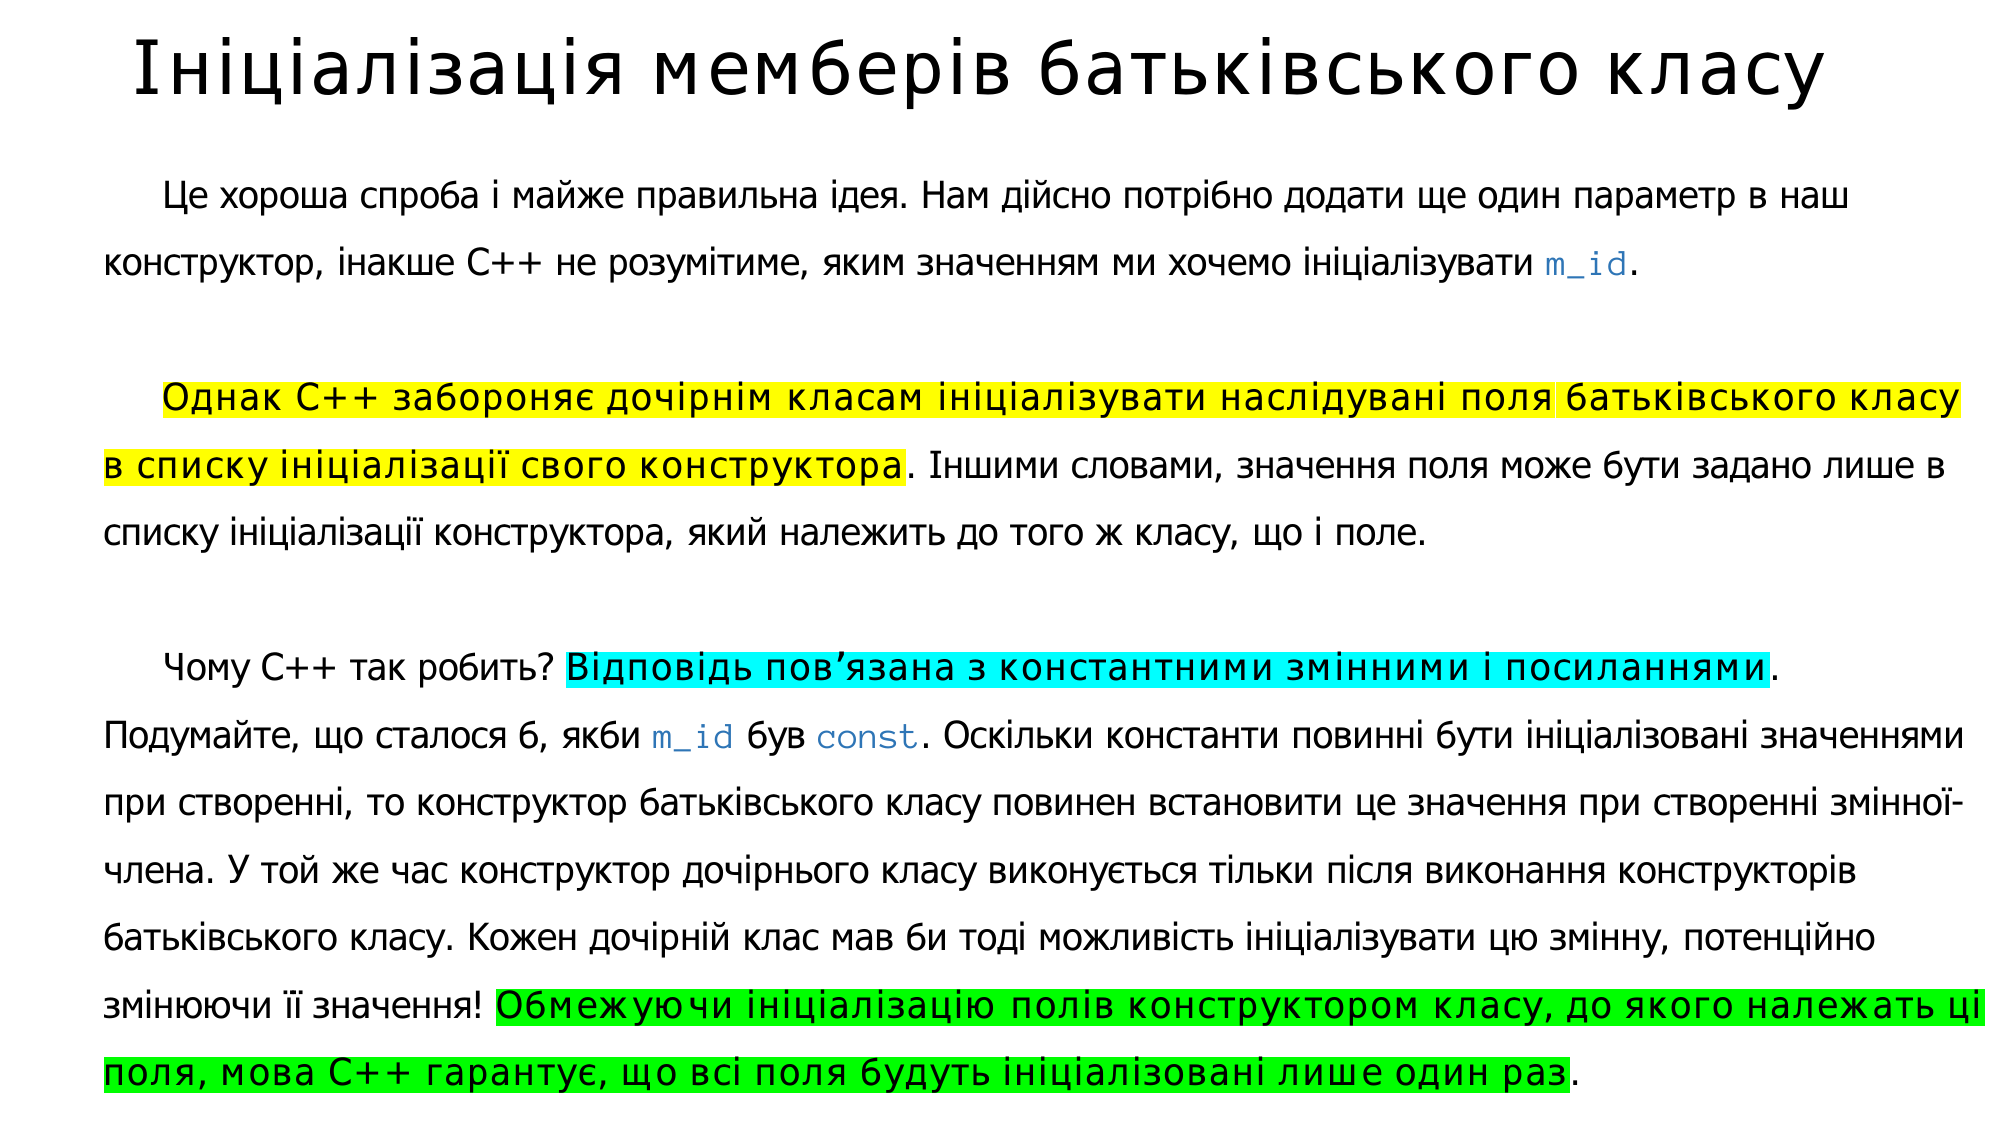

# Ініціалізація мемберів батьківського класу
Це хороша спроба і майже правильна ідея. Нам дійсно потрібно додати ще один параметр в наш конструктор, інакше C++ не розумітиме, яким значенням ми хочемо ініціалізувати m_id.

Однак C++ забороняє дочірнім класам ініціалізувати наслідувані поля батьківського класу в списку ініціалізації свого конструктора. Іншими словами, значення поля може бути задано лише в списку ініціалізації конструктора, який належить до того ж класу, що і поле.

Чому C++ так робить? Відповідь пов’язана з константними змінними і посиланнями. Подумайте, що сталося б, якби m_id був const. Оскільки константи повинні бути ініціалізовані значеннями при створенні, то конструктор батьківського класу повинен встановити це значення при створенні змінної-члена. У той же час конструктор дочірнього класу виконується тільки після виконання конструкторів батьківського класу. Кожен дочірній клас мав би тоді можливість ініціалізувати цю змінну, потенційно змінюючи її значення! Обмежуючи ініціалізацію полів конструктором класу, до якого належать ці поля, мова C++ гарантує, що всі поля будуть ініціалізовані лише один раз.